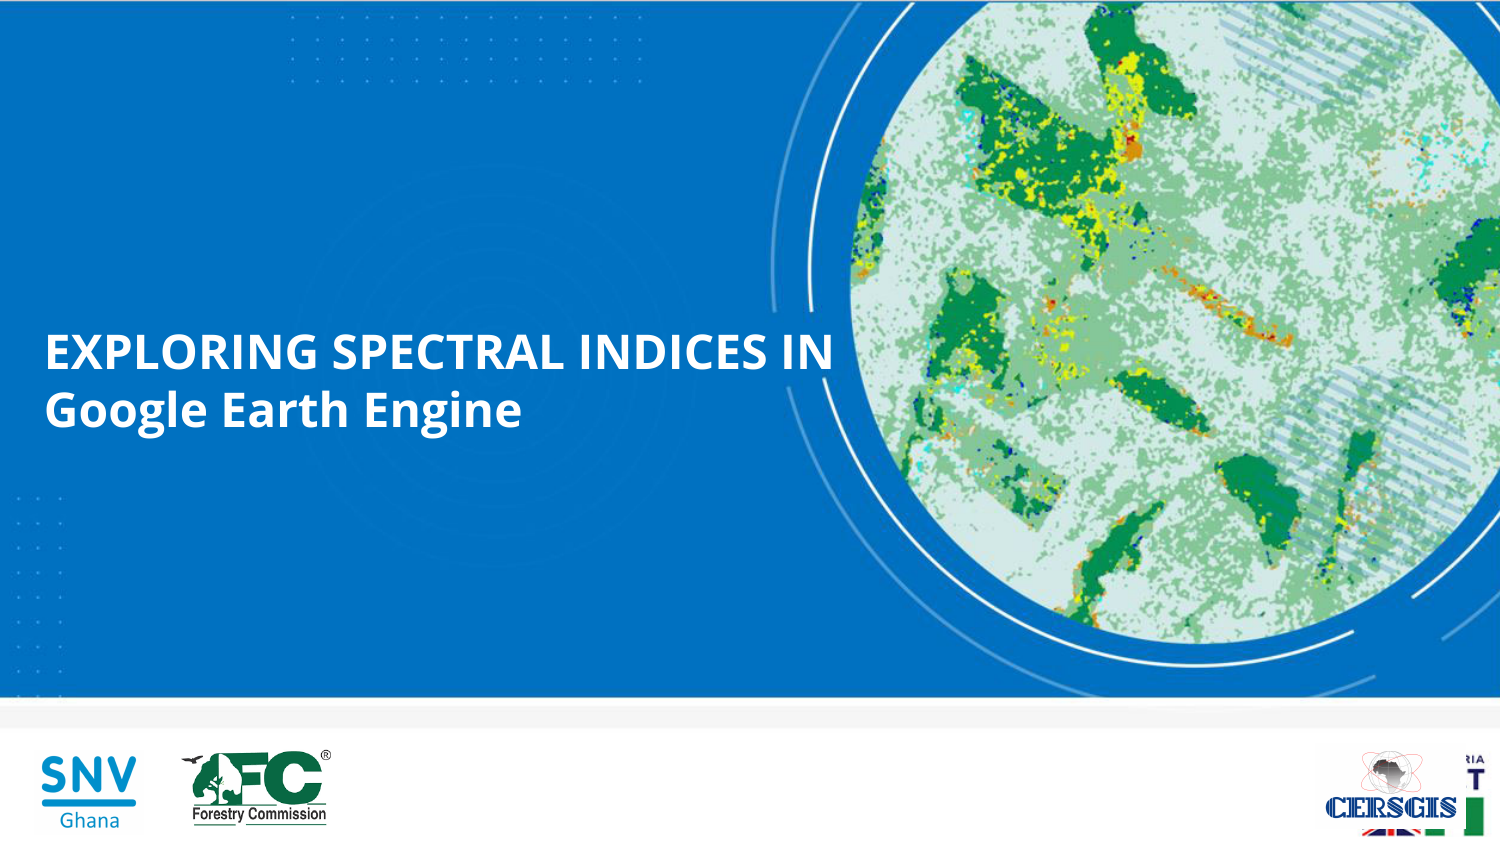

# EXPLORING SPECTRAL INDICES IN Google Earth Engine